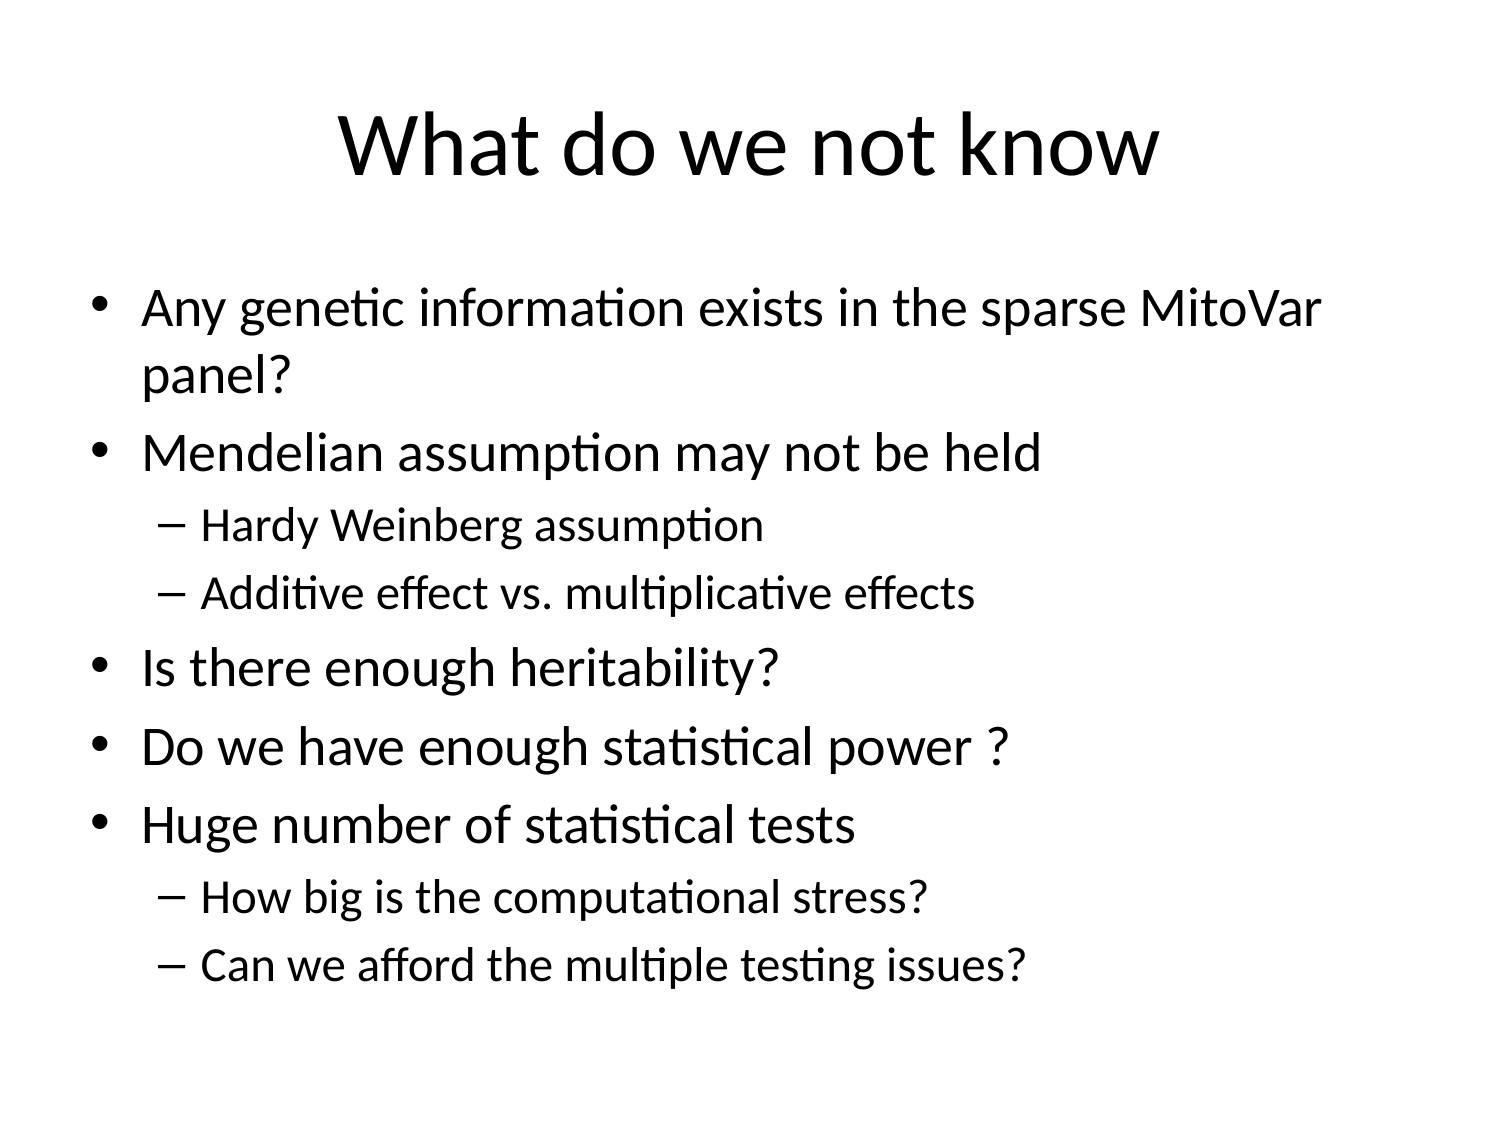

# What do we not know
Any genetic information exists in the sparse MitoVar panel?
Mendelian assumption may not be held
Hardy Weinberg assumption
Additive effect vs. multiplicative effects
Is there enough heritability?
Do we have enough statistical power ?
Huge number of statistical tests
How big is the computational stress?
Can we afford the multiple testing issues?